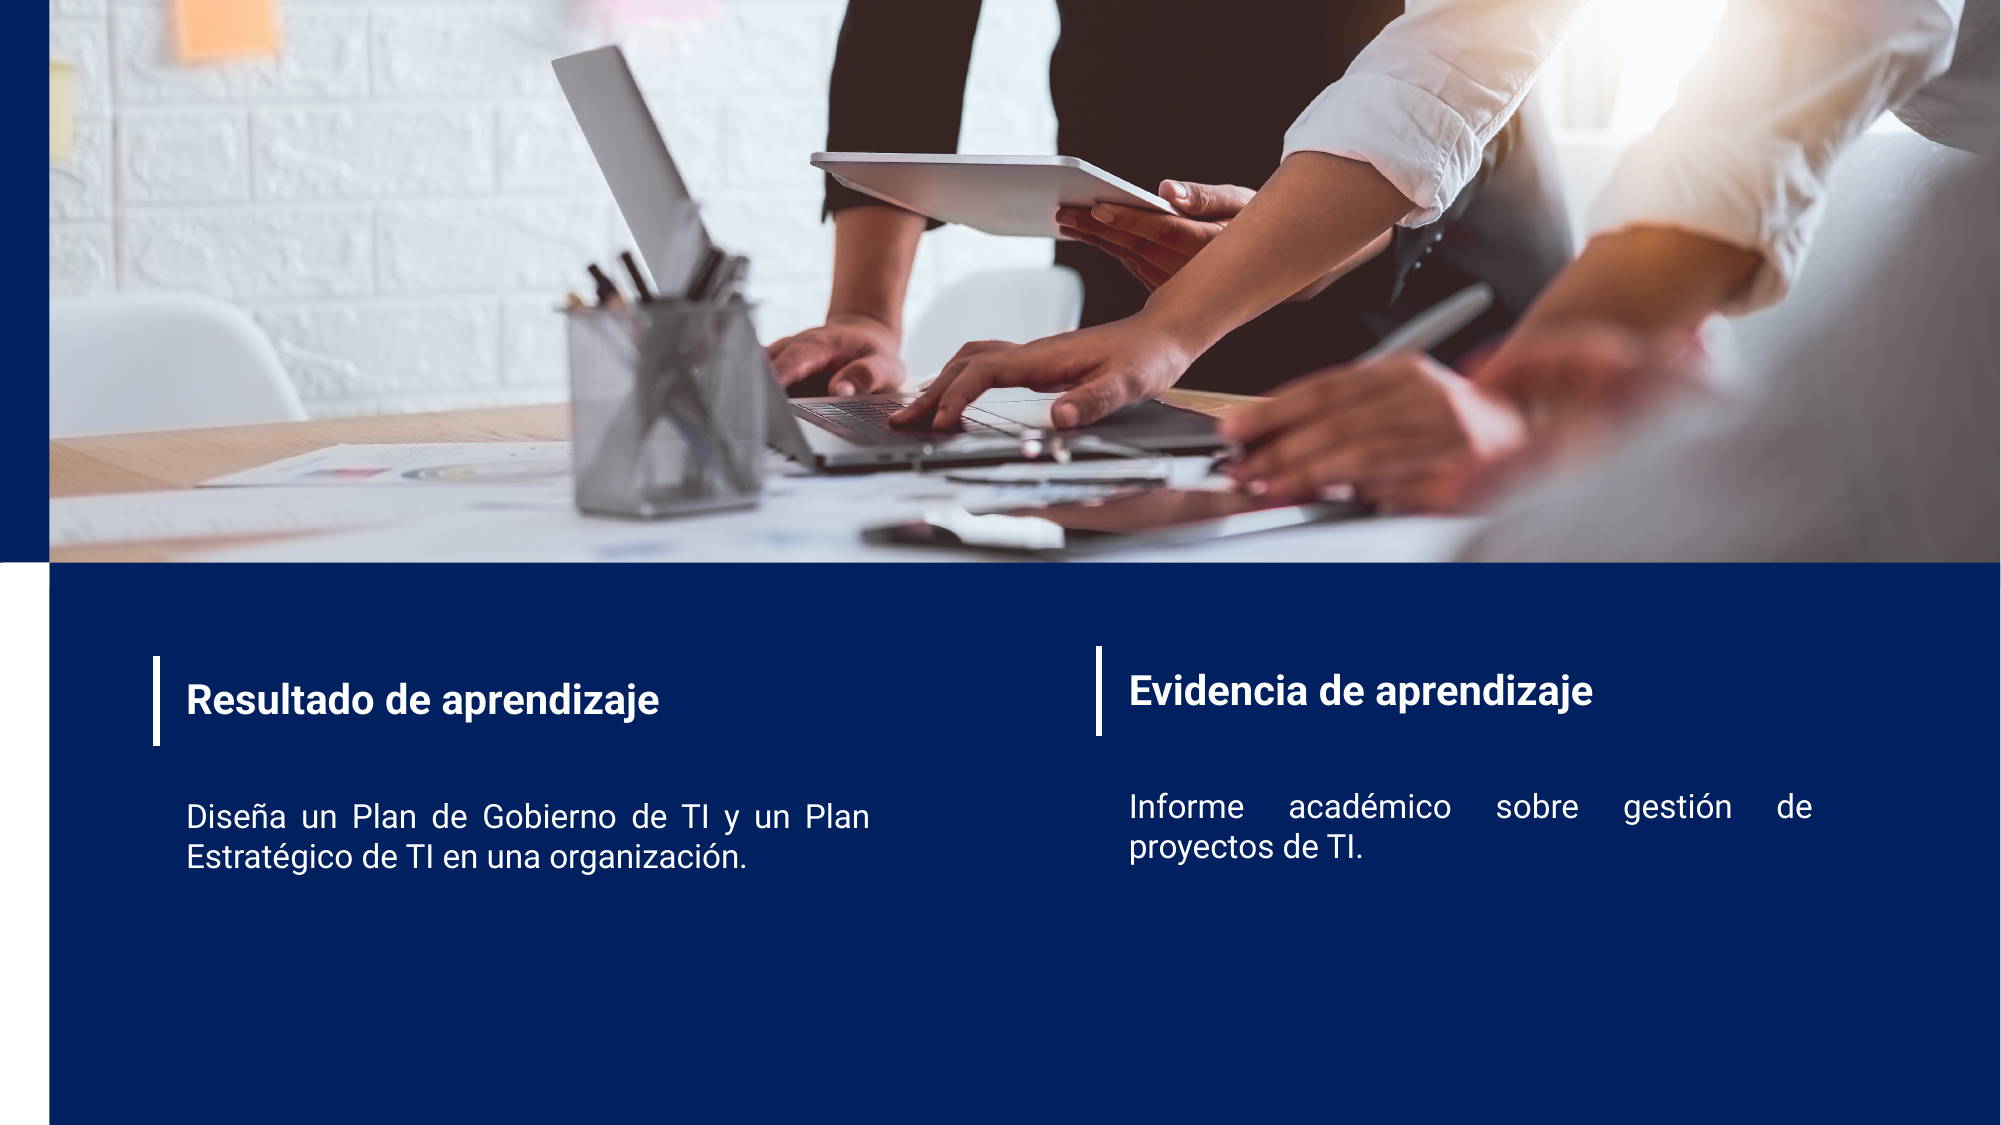

Evidencia de aprendizaje
Resultado de aprendizaje
Informe académico sobre gestión de proyectos de TI.
Diseña un Plan de Gobierno de TI y un Plan Estratégico de TI en una organización.